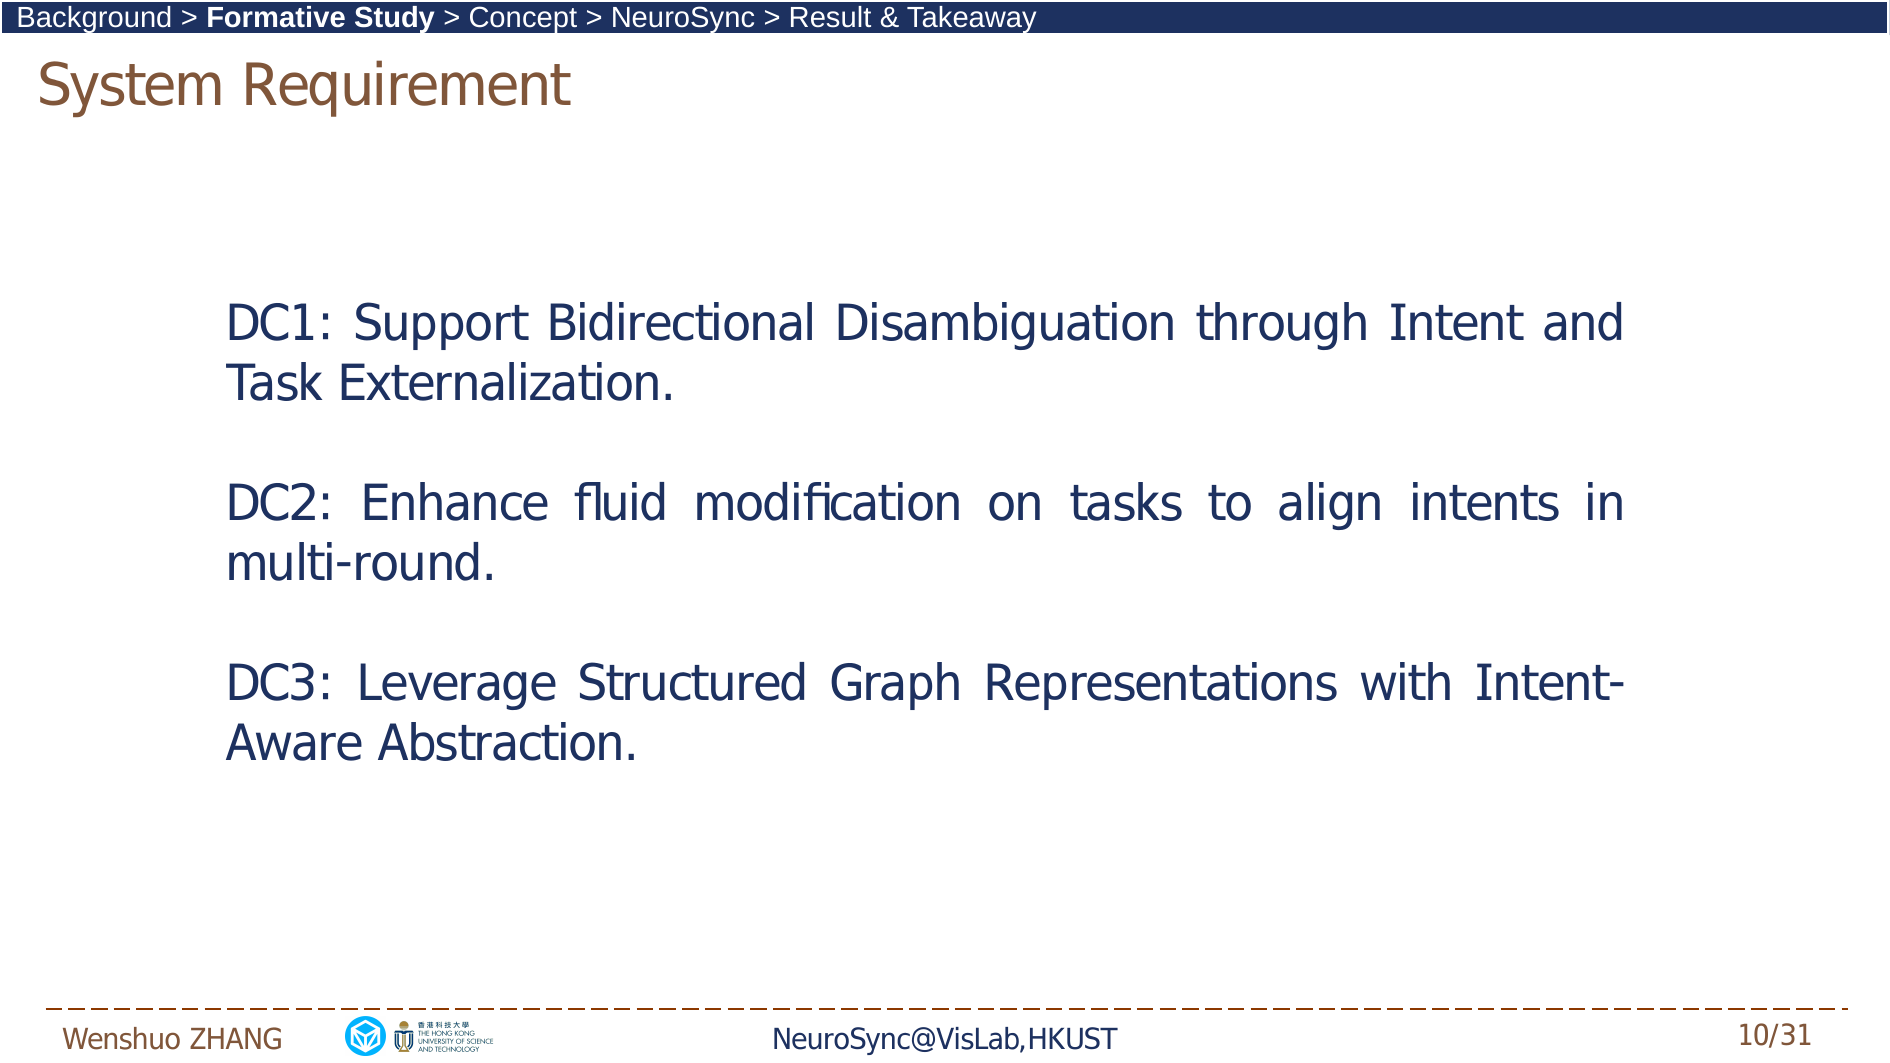

Background > Formative Study > Concept > NeuroSync > Result & Takeaway
System Requirement
DC1: Support Bidirectional Disambiguation through Intent and Task Externalization.

DC2: Enhance fluid modification on tasks to align intents in multi-round.

DC3: Leverage Structured Graph Representations with Intent-Aware Abstraction.
10/31